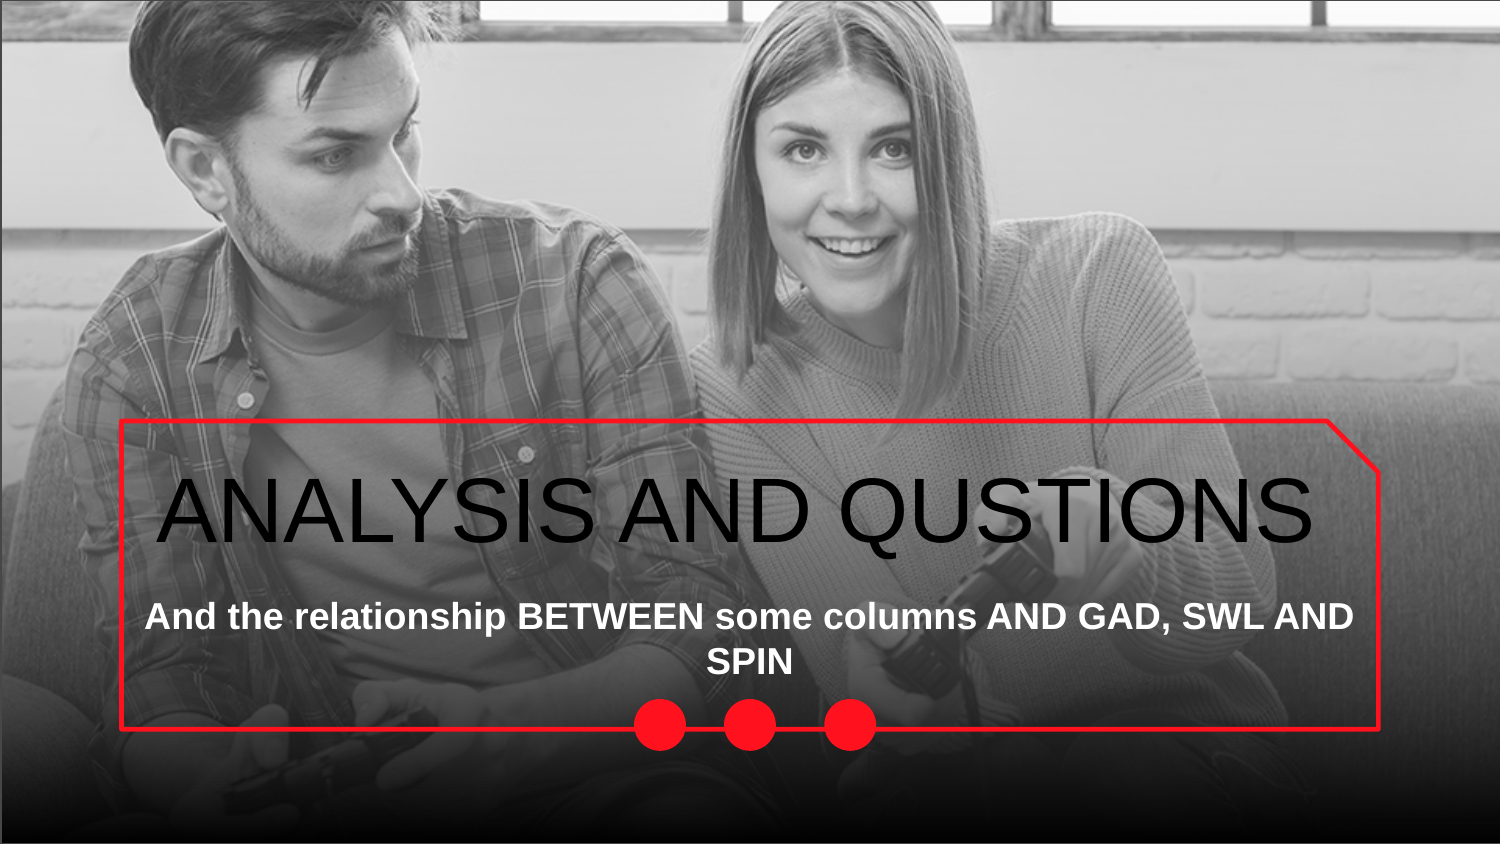

# ANALYSIS AND QUSTIONS
And the relationship BETWEEN some columns AND GAD, SWL AND SPIN